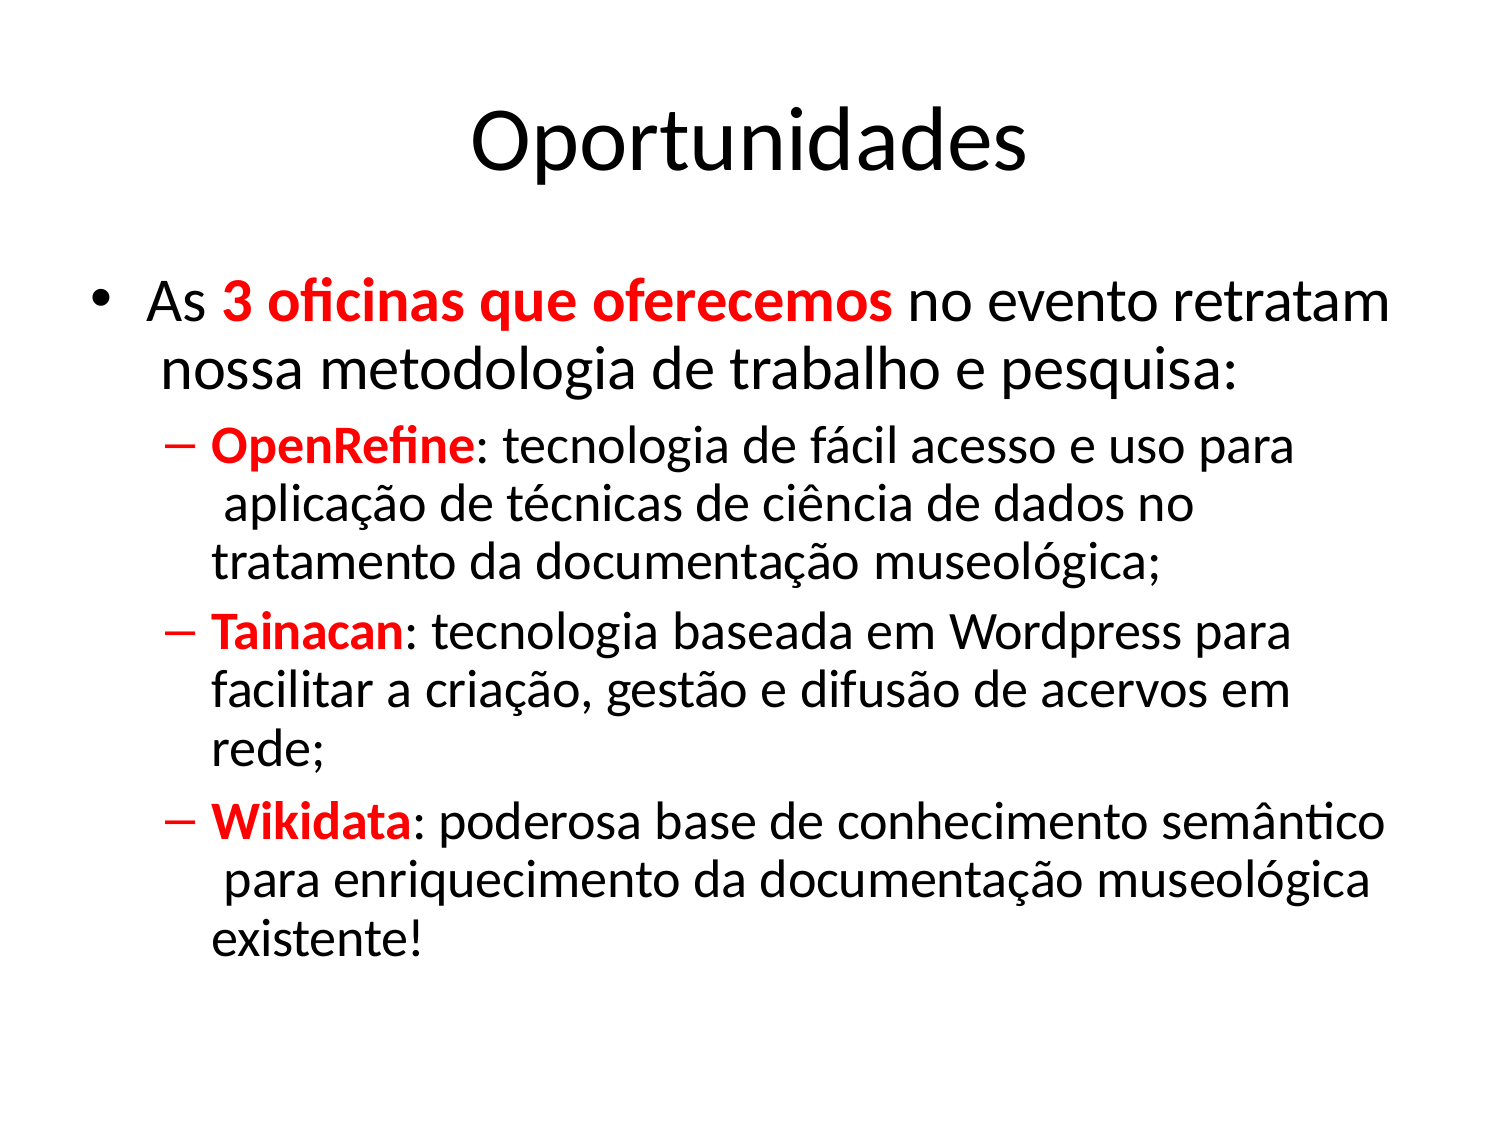

# Oportunidades
As 3 oficinas que oferecemos no evento retratam  nossa metodologia de trabalho e pesquisa:
OpenRefine: tecnologia de fácil acesso e uso para  aplicação de técnicas de ciência de dados no  tratamento da documentação museológica;
Tainacan: tecnologia baseada em Wordpress para  facilitar a criação, gestão e difusão de acervos em  rede;
Wikidata: poderosa base de conhecimento semântico  para enriquecimento da documentação museológica  existente!